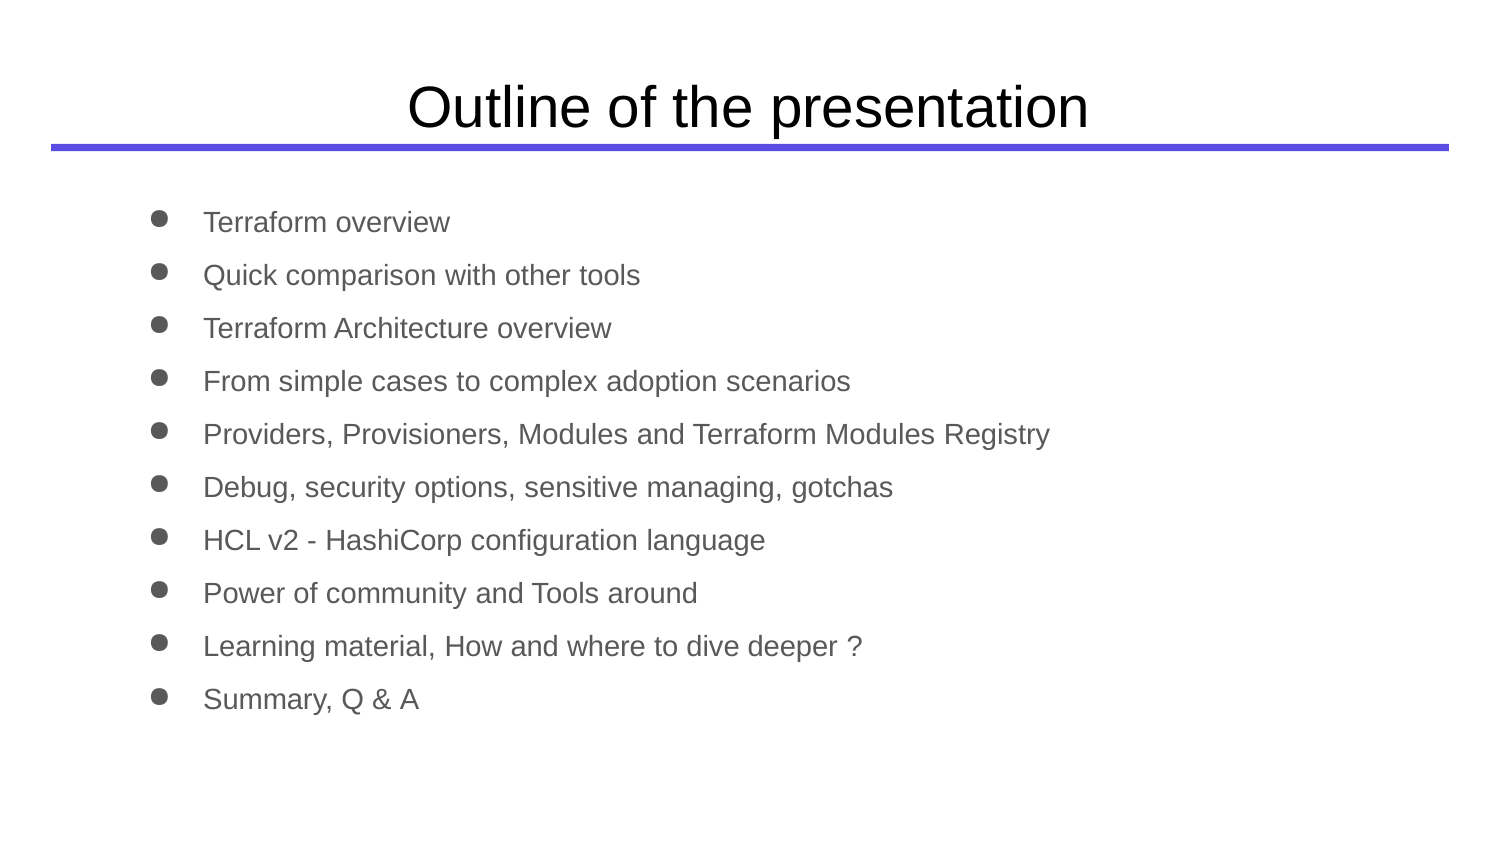

# Outline of the presentation

Terraform overview
Quick comparison with other tools
Terraform Architecture overview
From simple cases to complex adoption scenarios
Providers, Provisioners, Modules and Terraform Modules Registry
Debug, security options, sensitive managing, gotchas
HCL v2 - HashiCorp configuration language
Power of community and Tools around
Learning material, How and where to dive deeper ?
Summary, Q & A